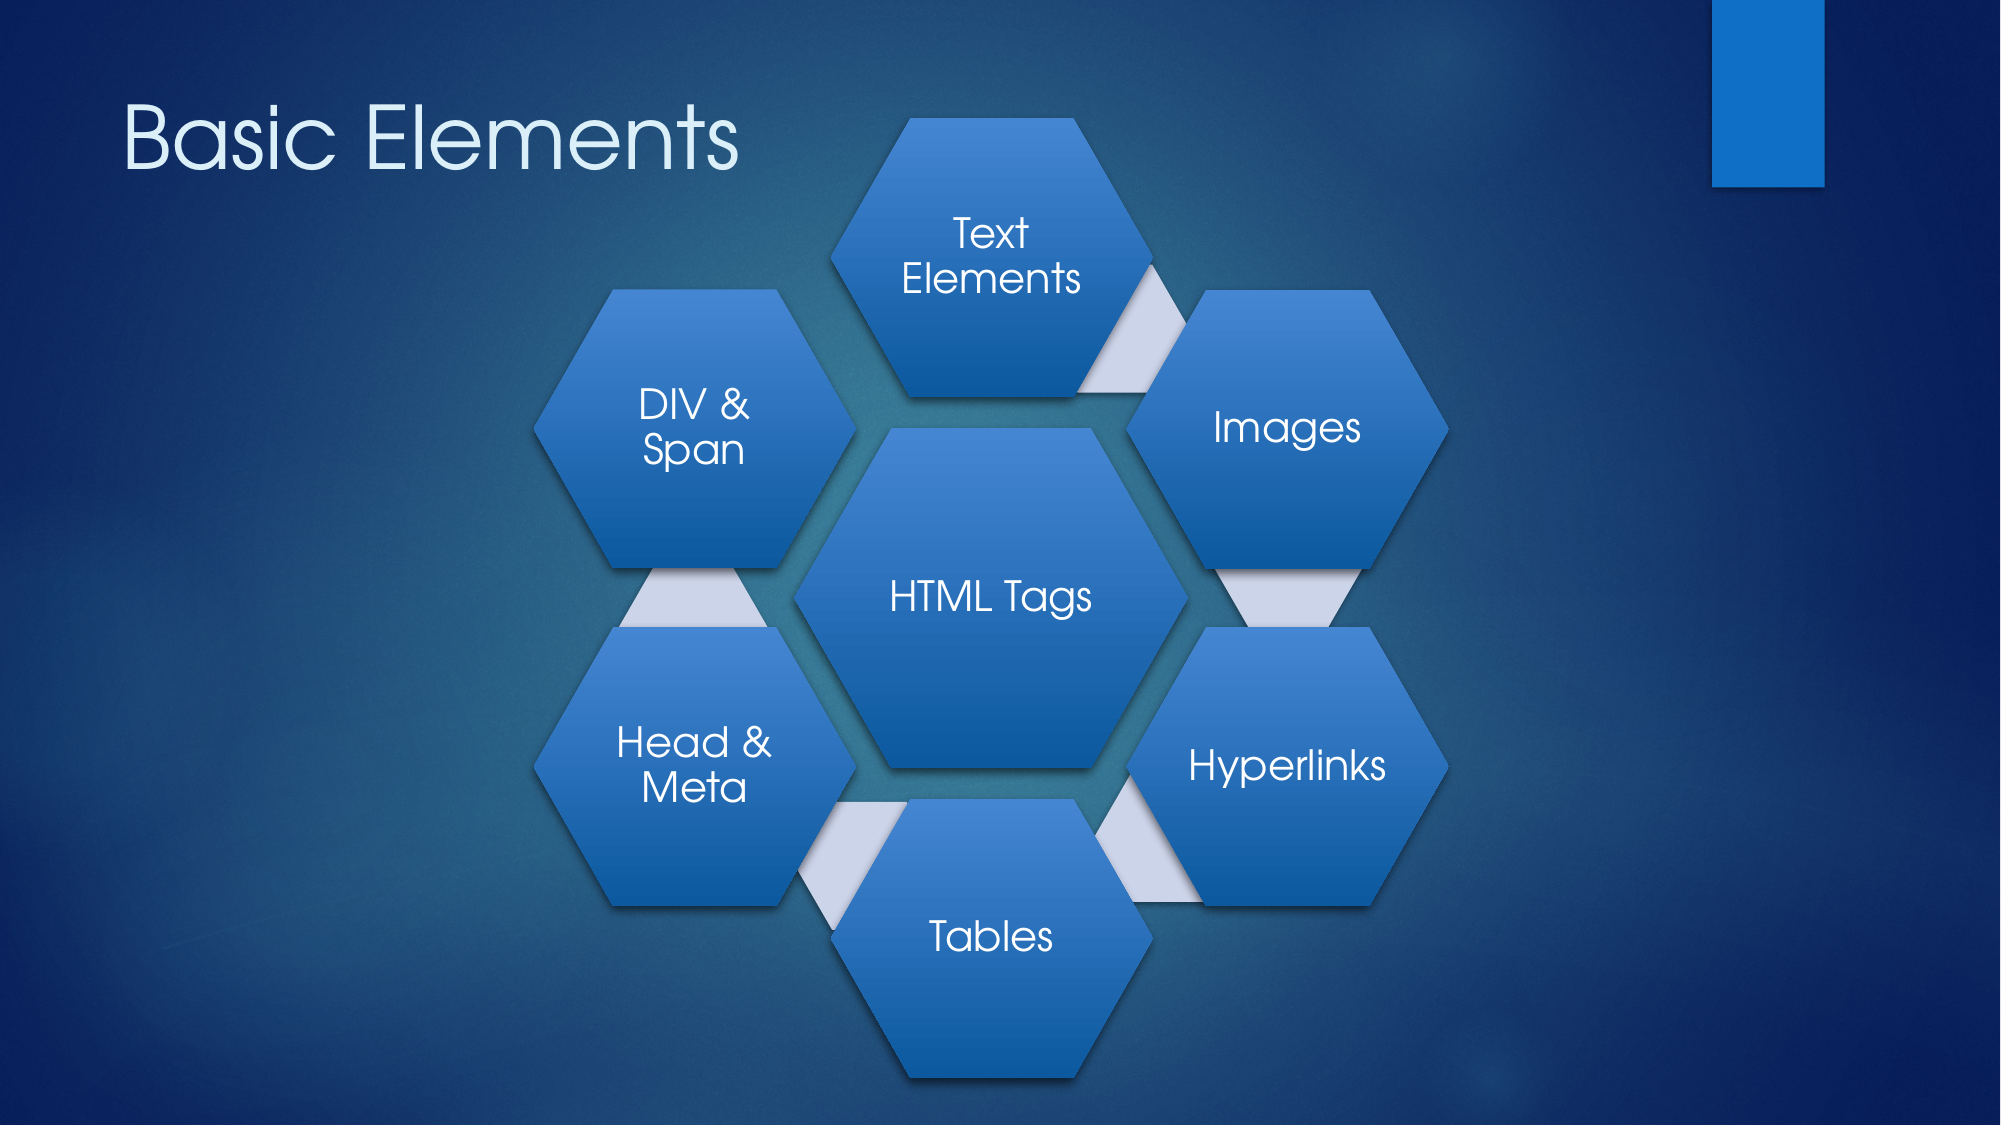

# Basic Elements
HTML Tags
Text Elements
Images
Hyperlinks
Tables
Head & Meta
DIV & Span